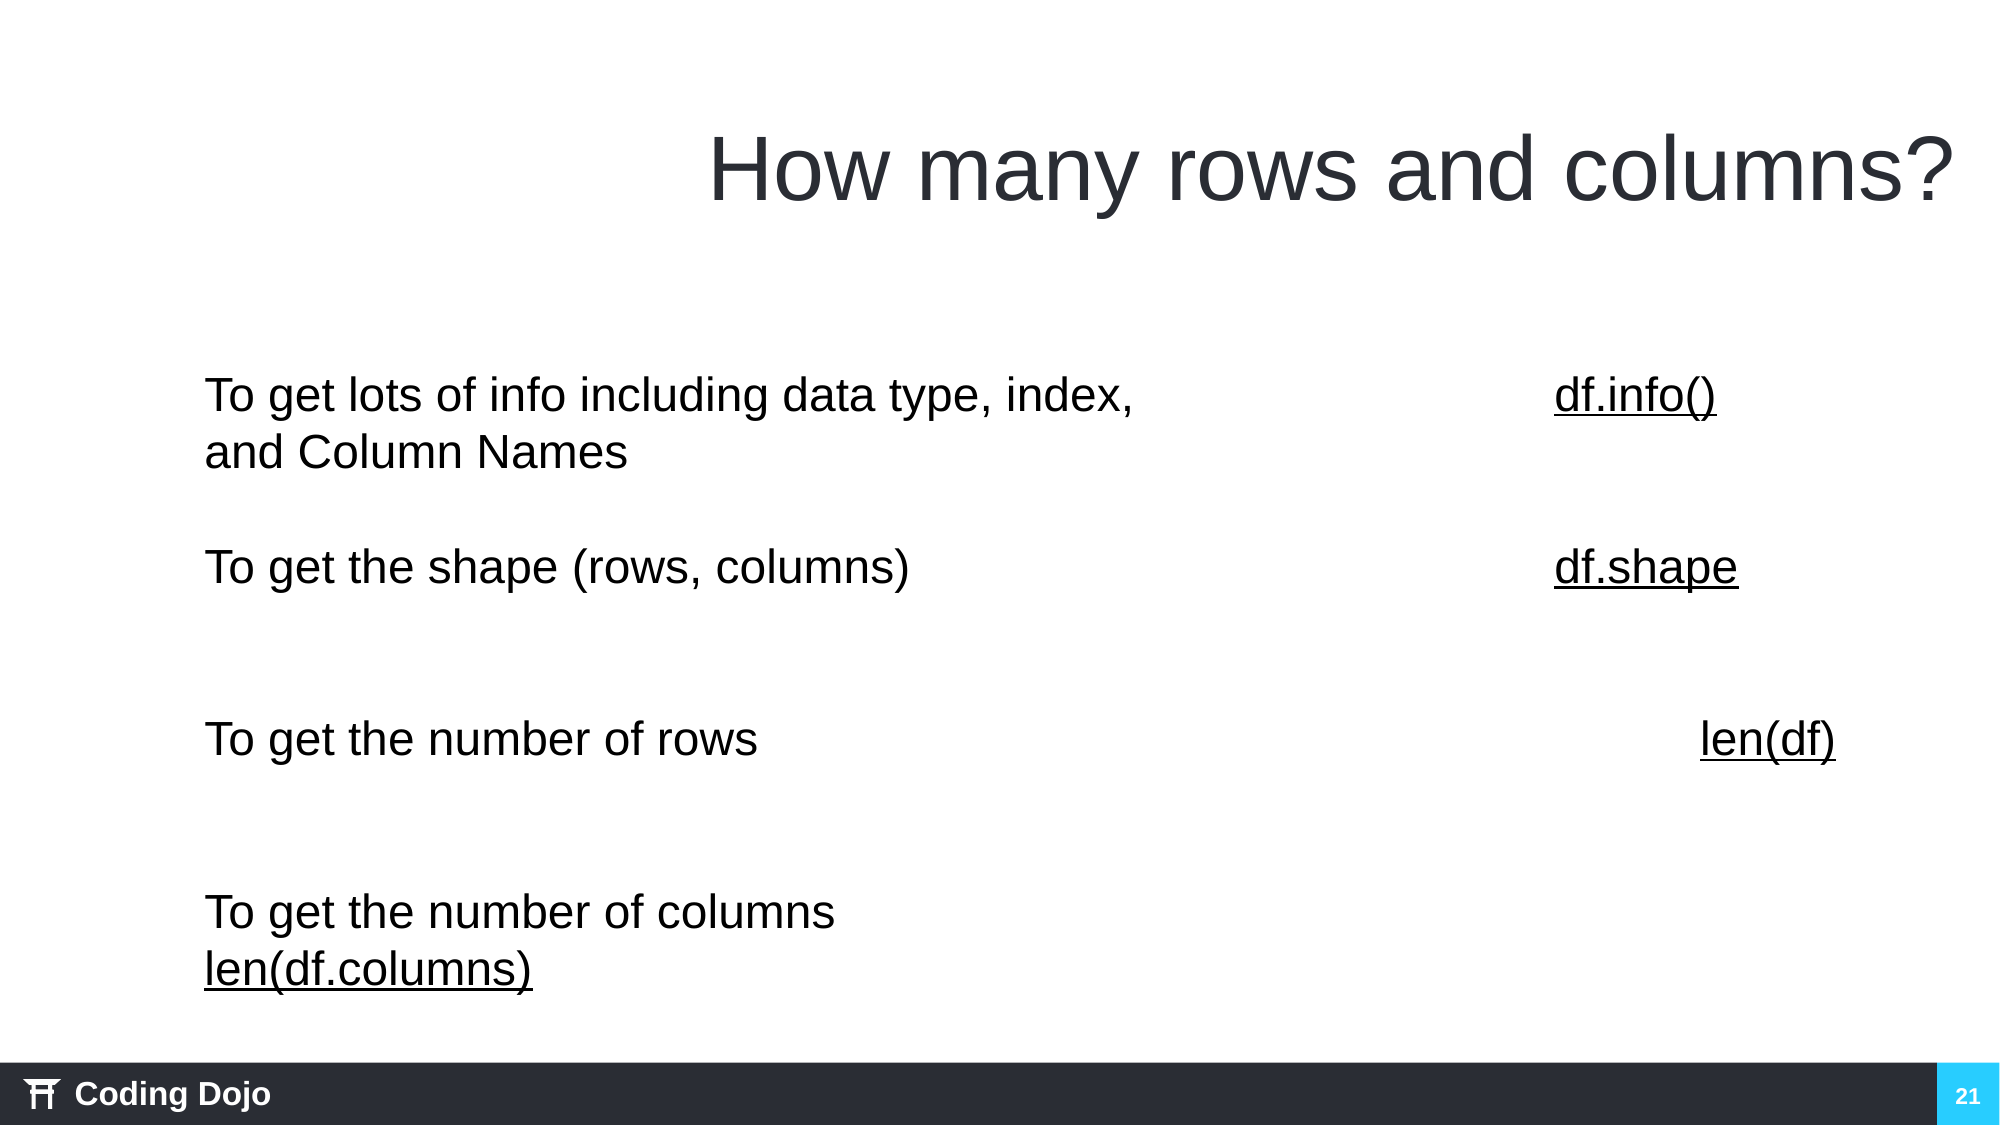

# How many rows and columns?
To get lots of info including data type, index,			df.info()
and Column Names

To get the shape (rows, columns)	       				df.shape

To get the number of rows						           len(df)

To get the number of columns					           len(df.columns)